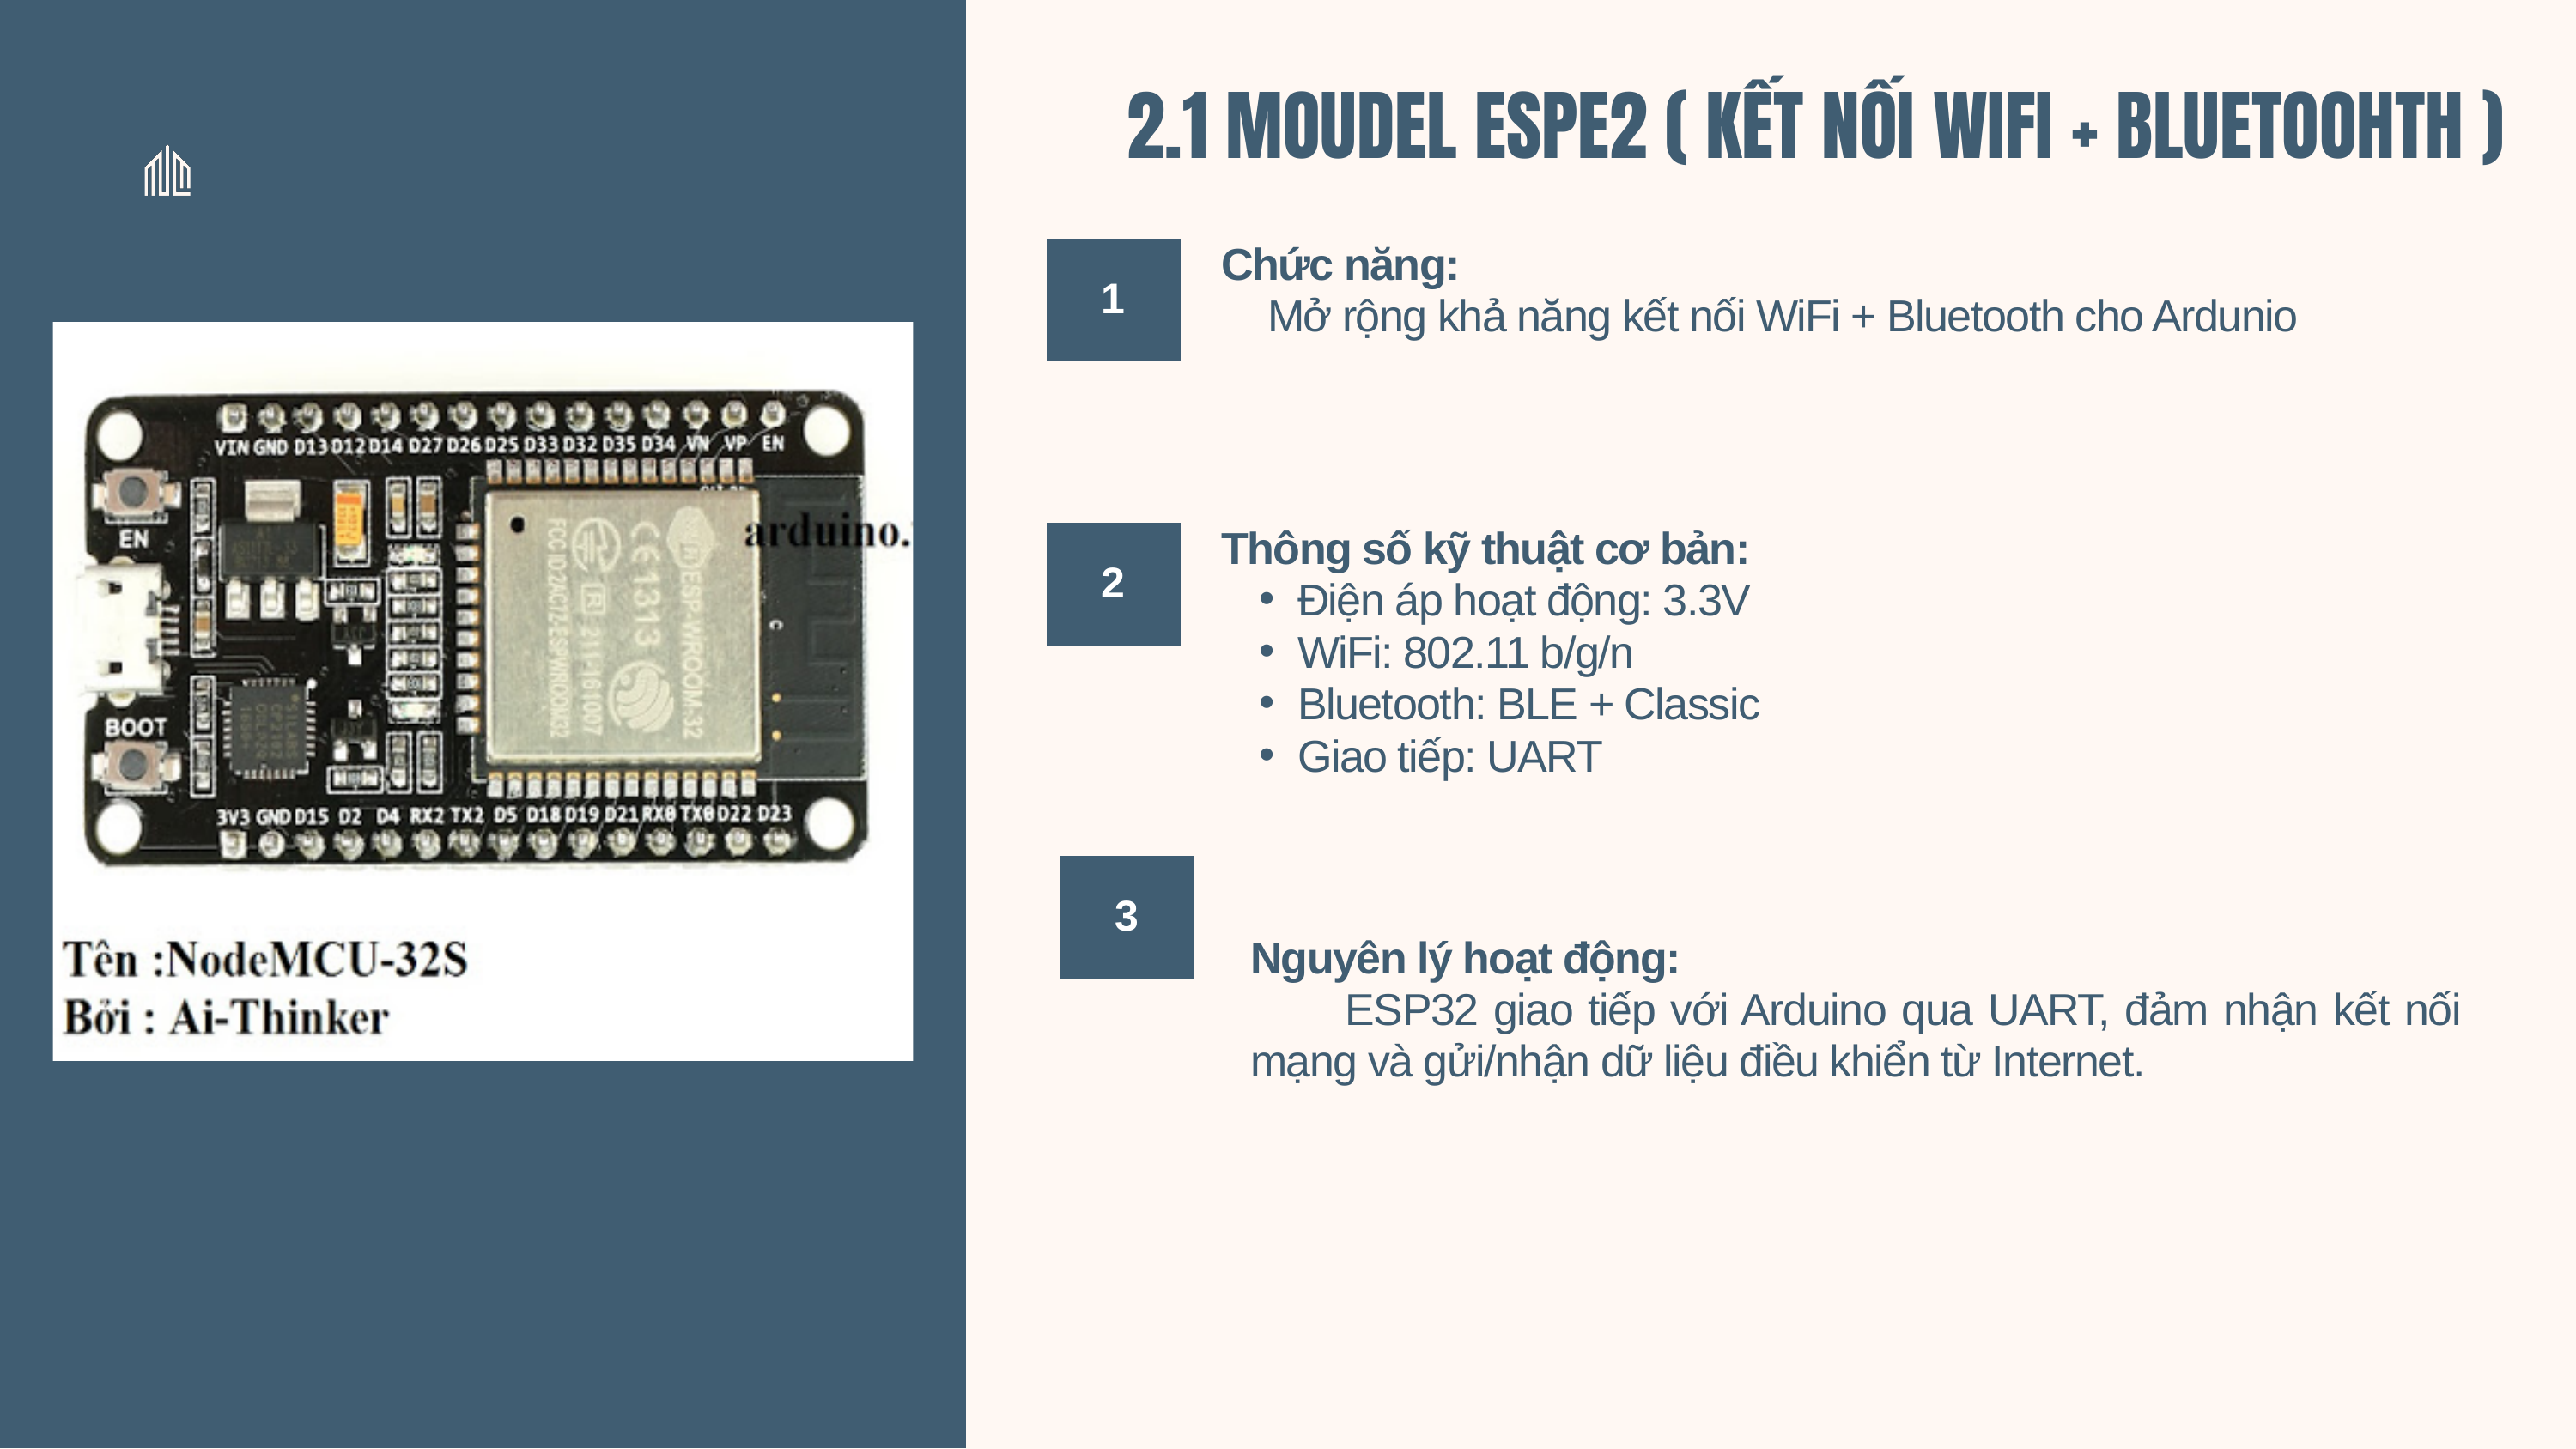

2.1 MOUDEL ESPE2 ( KẾT NỐI WIFI + BLUETOOHTH )

Chức năng:
    Mở rộng khả năng kết nối WiFi + Bluetooth cho Ardunio

1

Thông số kỹ thuật cơ bản:
Điện áp hoạt động: 3.3V
WiFi: 802.11 b/g/n
Bluetooth: BLE + Classic
Giao tiếp: UART

2

3
Nguyên lý hoạt động:
      ESP32 giao tiếp với Arduino qua UART, đảm nhận kết nối mạng và gửi/nhận dữ liệu điều khiển từ Internet.